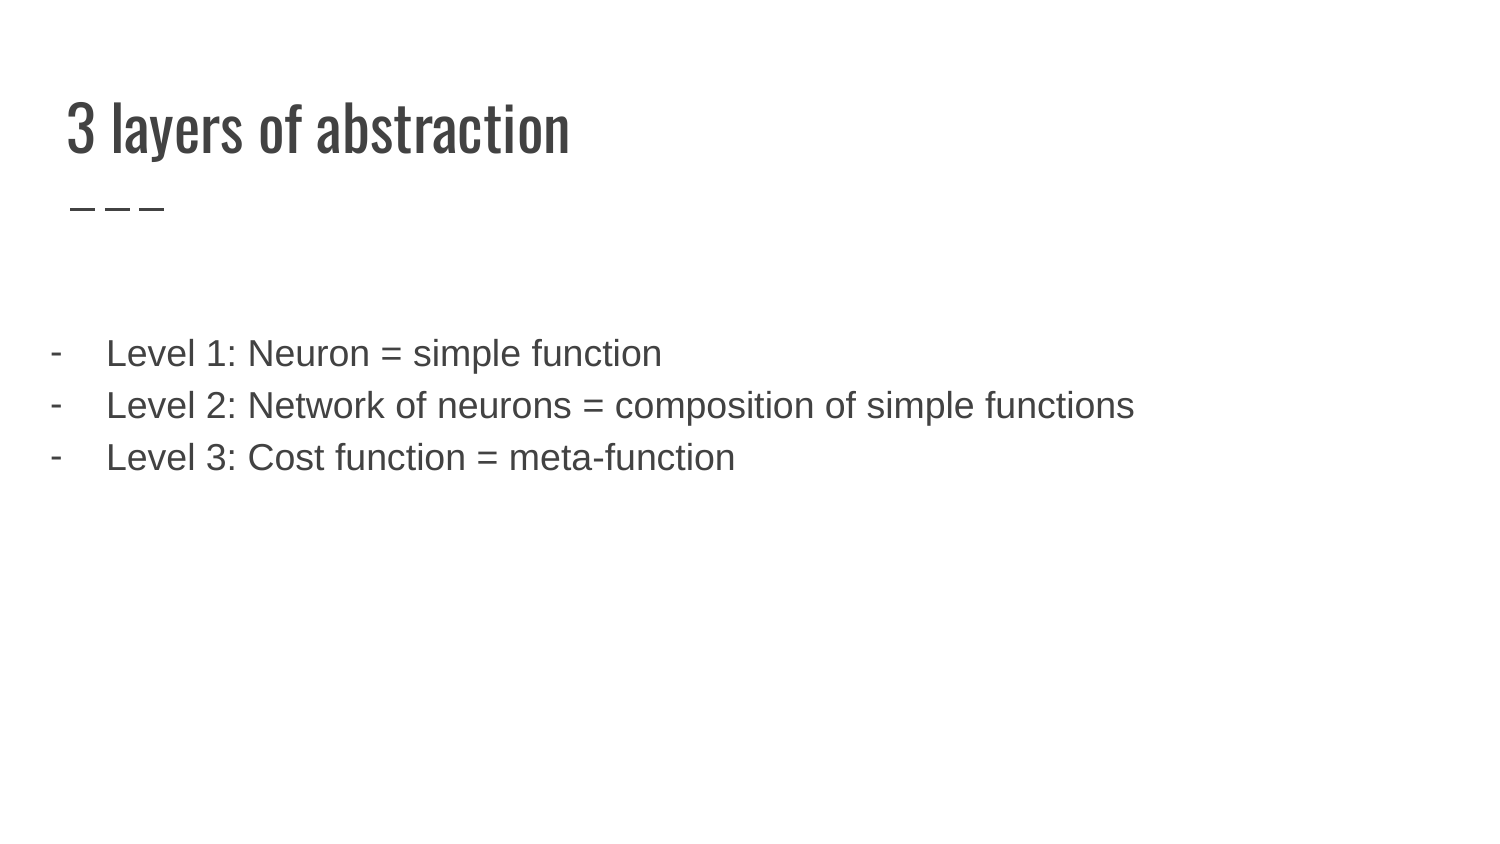

# 3 layers of abstraction

Level 1: Neuron = simple function
Level 2: Network of neurons = composition of simple functions
Level 3: Cost function = meta-function